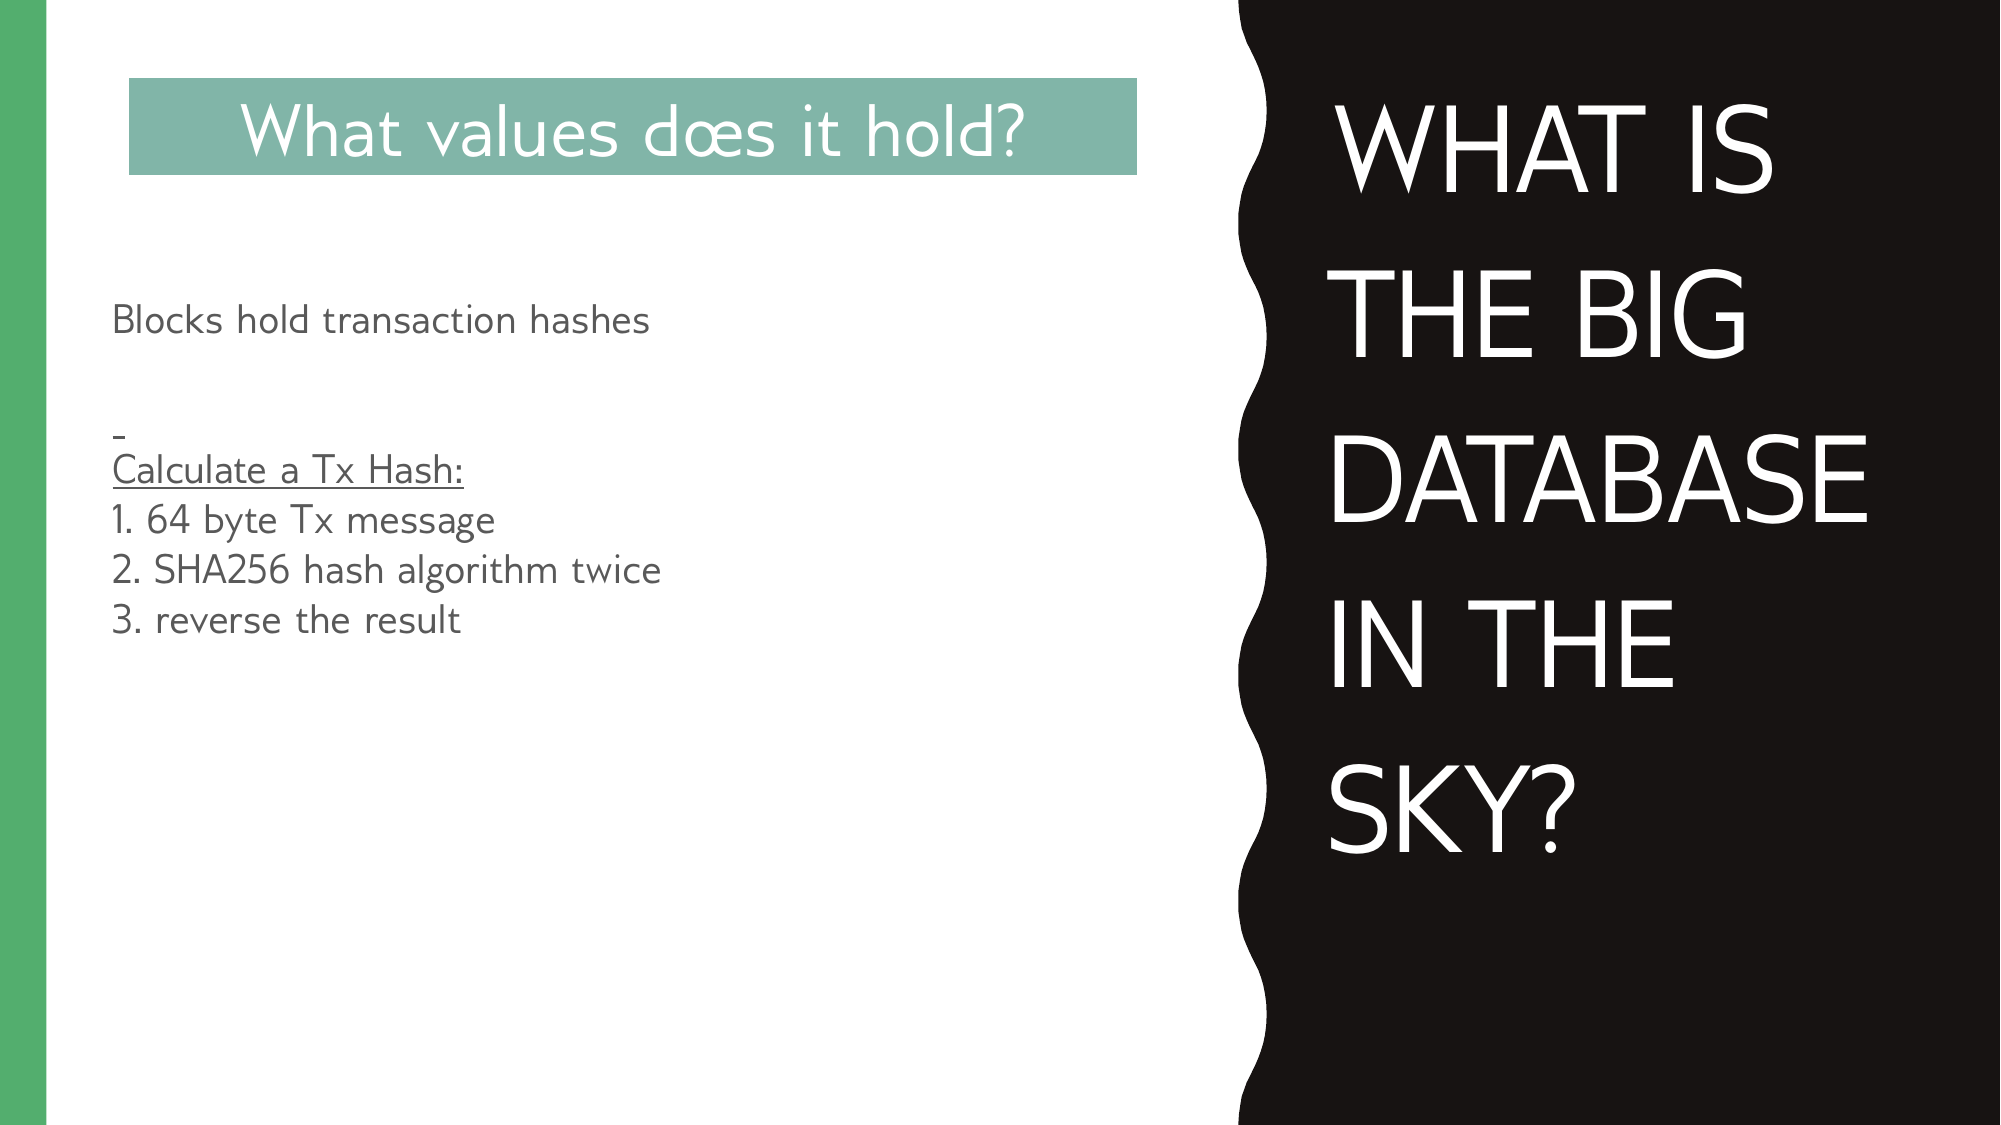

WHAT IS THE BIG DATABASE IN THE SKY?
#
What values does it hold?

Blocks hold transaction hashes

Calculate a Tx Hash:
1. 64 byte Tx message
2. SHA256 hash algorithm twice
3. reverse the result